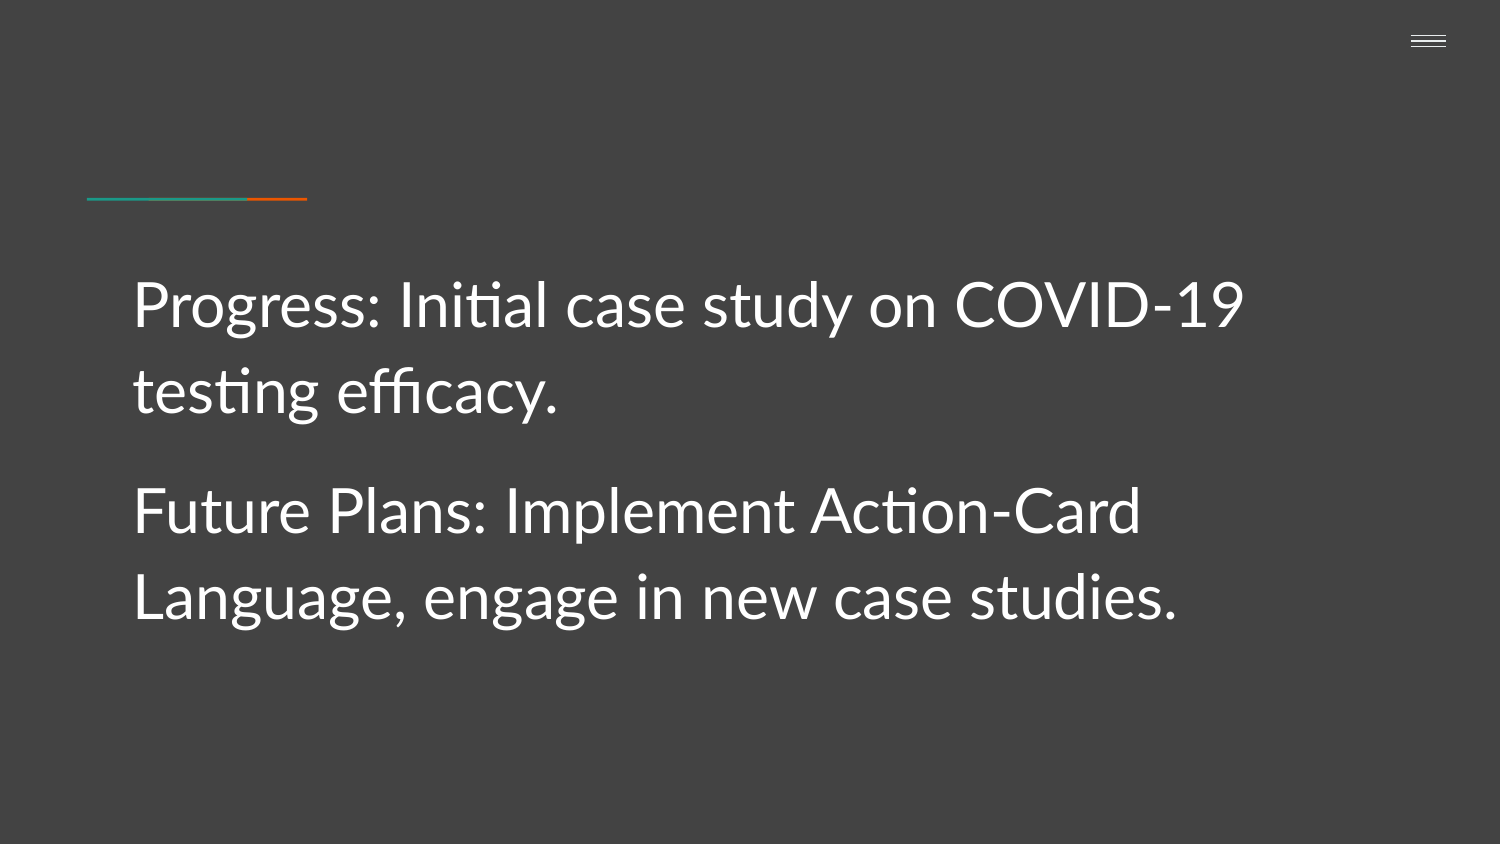

Progress: Initial case study on COVID-19 testing efficacy.
Future Plans: Implement Action-Card Language, engage in new case studies.